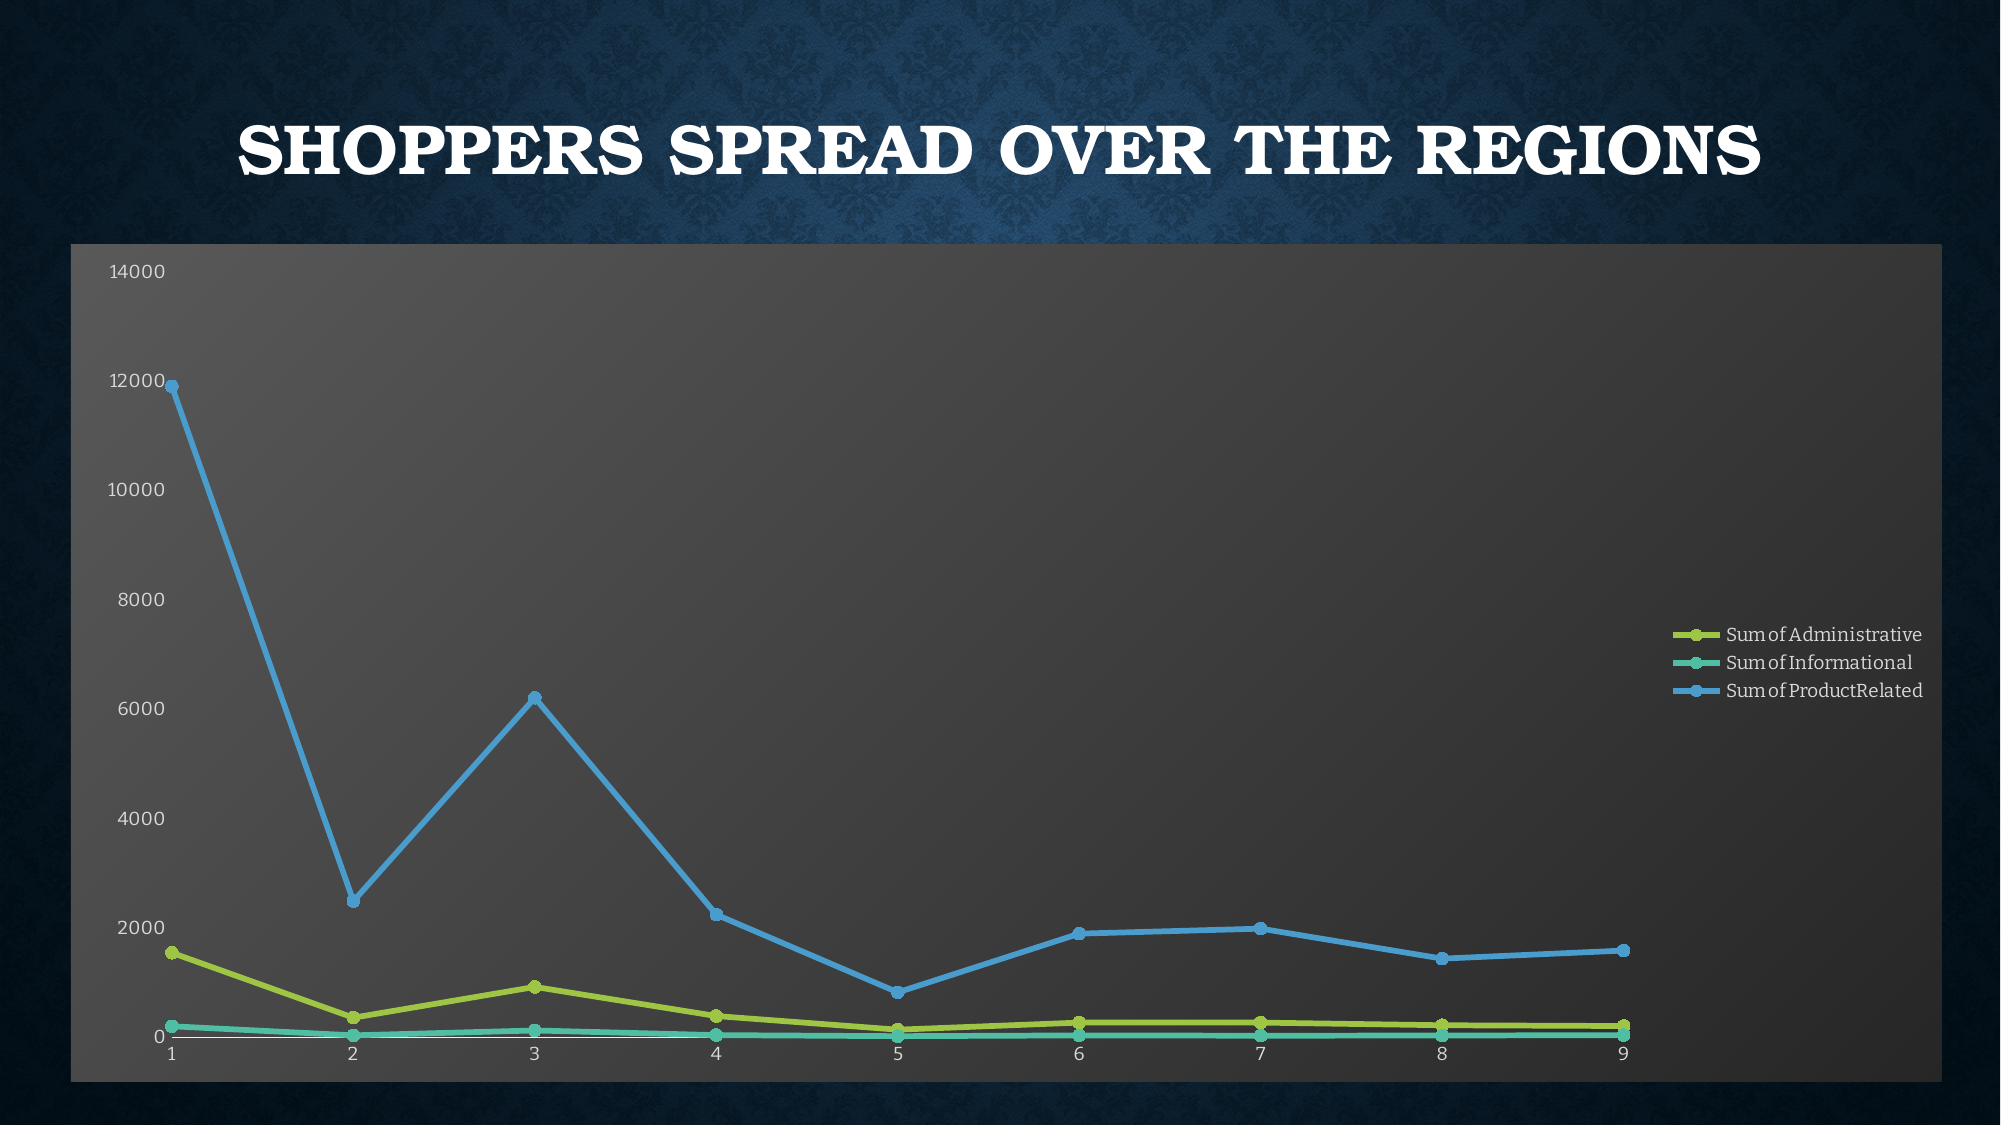

Shoppers Spread Over the Regions

### Chart

| Category | Sum of Administrative | Sum of Informational | Sum of ProductRelated |
|---|---|---|---|
| 1 | 1546.0 | 203.0 | 11907.0 |
| 2 | 359.0 | 36.0 | 2491.0 |
| 3 | 922.0 | 126.0 | 6210.0 |
| 4 | 389.0 | 41.0 | 2244.0 |
| 5 | 140.0 | 21.0 | 823.0 |
| 6 | 269.0 | 35.0 | 1896.0 |
| 7 | 270.0 | 30.0 | 1988.0 |
| 8 | 221.0 | 33.0 | 1439.0 |
| 9 | 207.0 | 40.0 | 1587.0 |